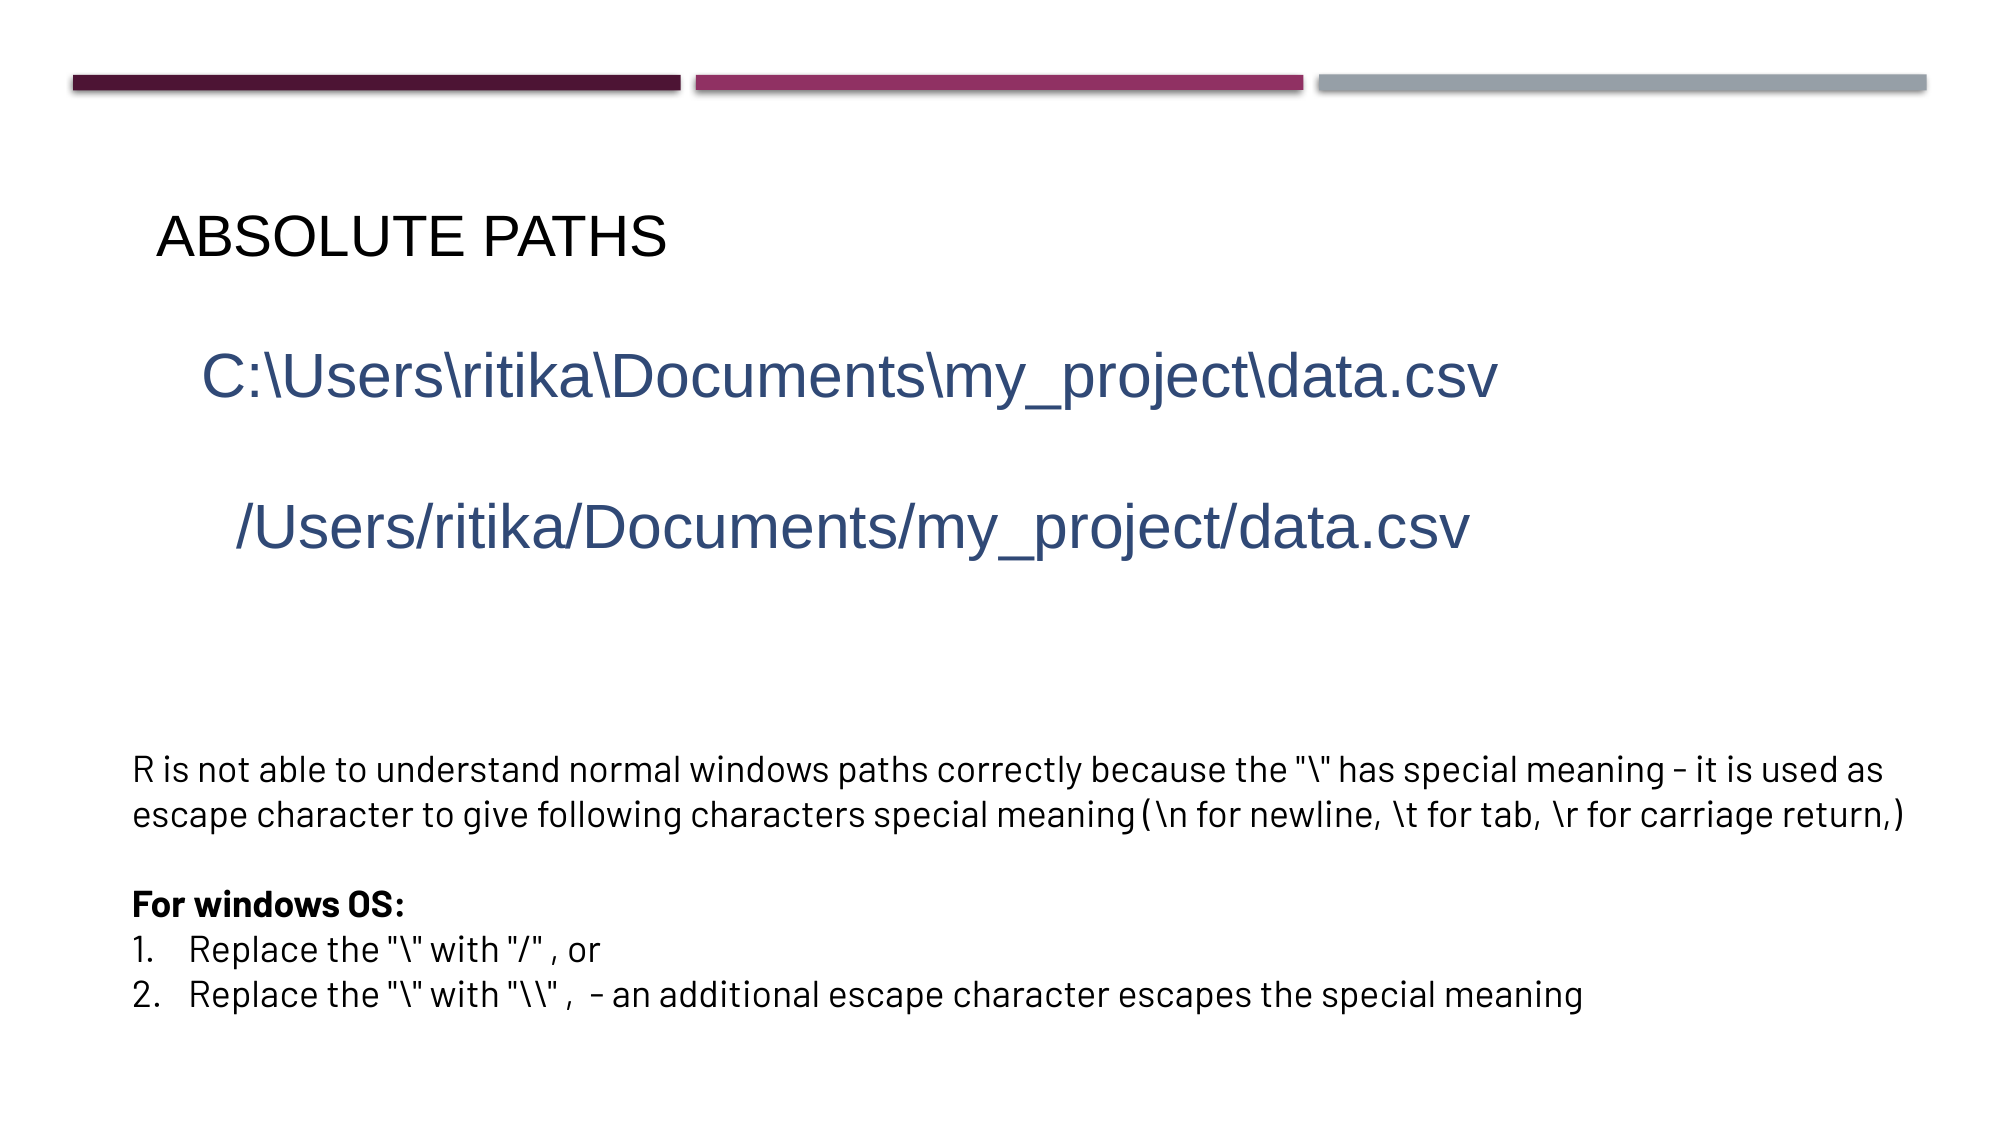

# Absolute Paths
C:\Users\ritika\Documents\my_project\data.csv
  /Users/ritika/Documents/my_project/data.csv
R is not able to understand normal windows paths correctly because the "\" has special meaning - it is used as escape character to give following characters special meaning (\n for newline, \t for tab, \r for carriage return,)

For windows OS:
Replace the "\" with "/" , or
Replace the "\" with "\\" ,  - an additional escape character escapes the special meaning